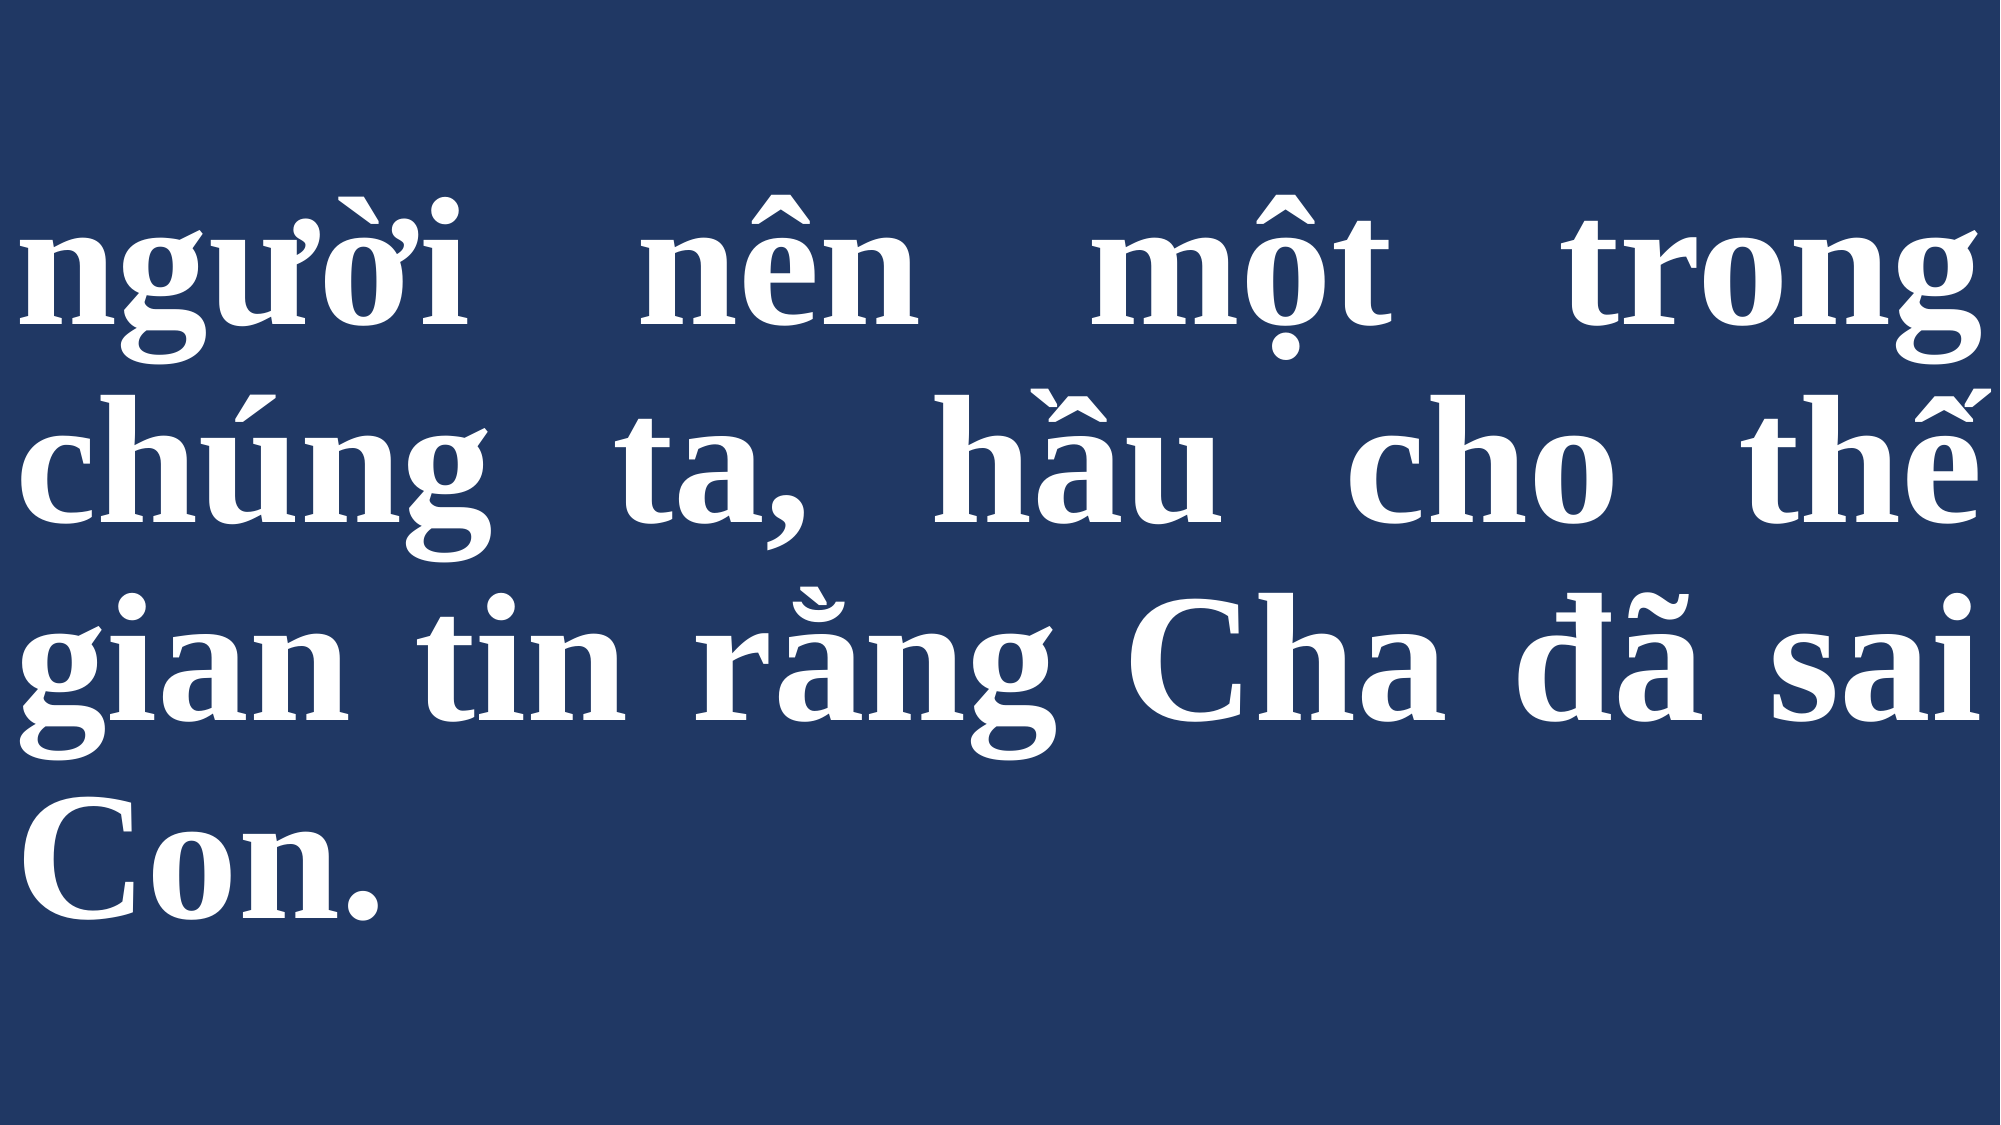

# người nên một trong chúng ta, hầu cho thế gian tin rằng Cha đã sai Con.